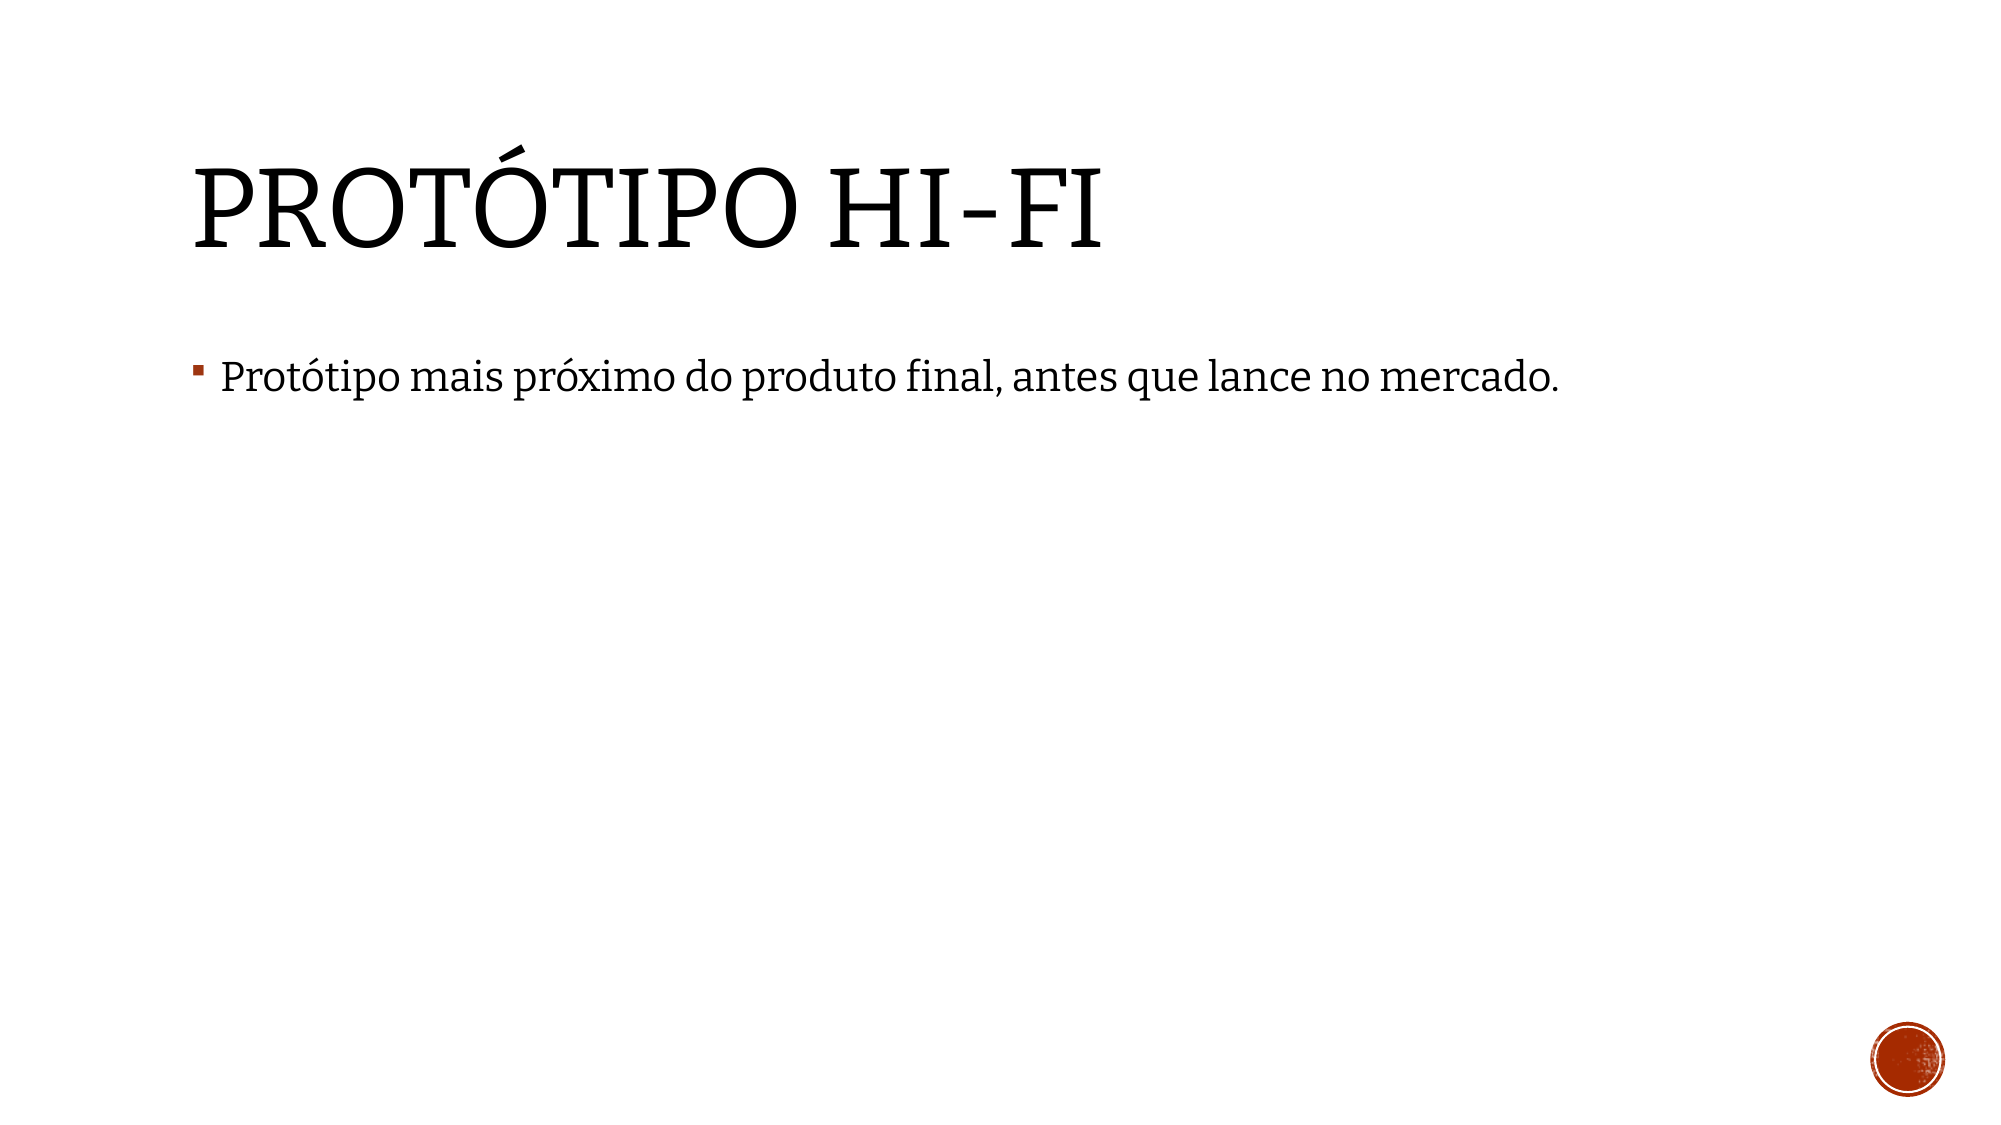

# Protótipo hi-fi
Protótipo mais próximo do produto final, antes que lance no mercado.